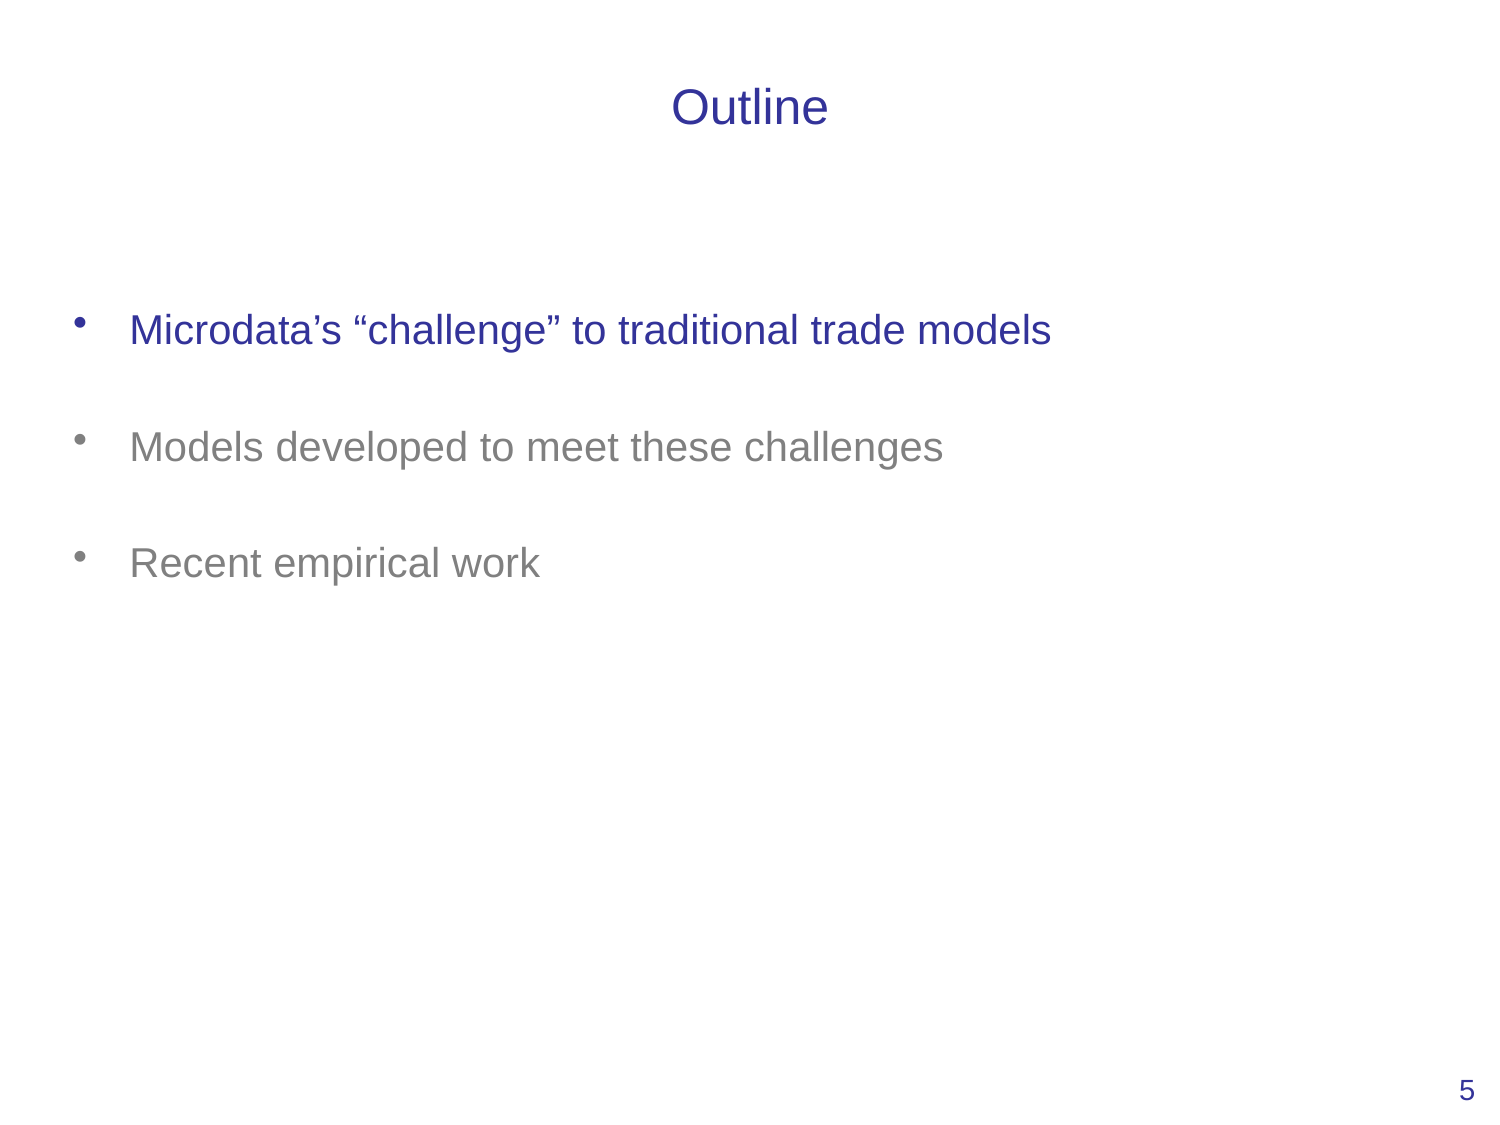

# Outline

Microdata’s “challenge” to traditional trade models

Models developed to meet these challenges

Recent empirical work

5